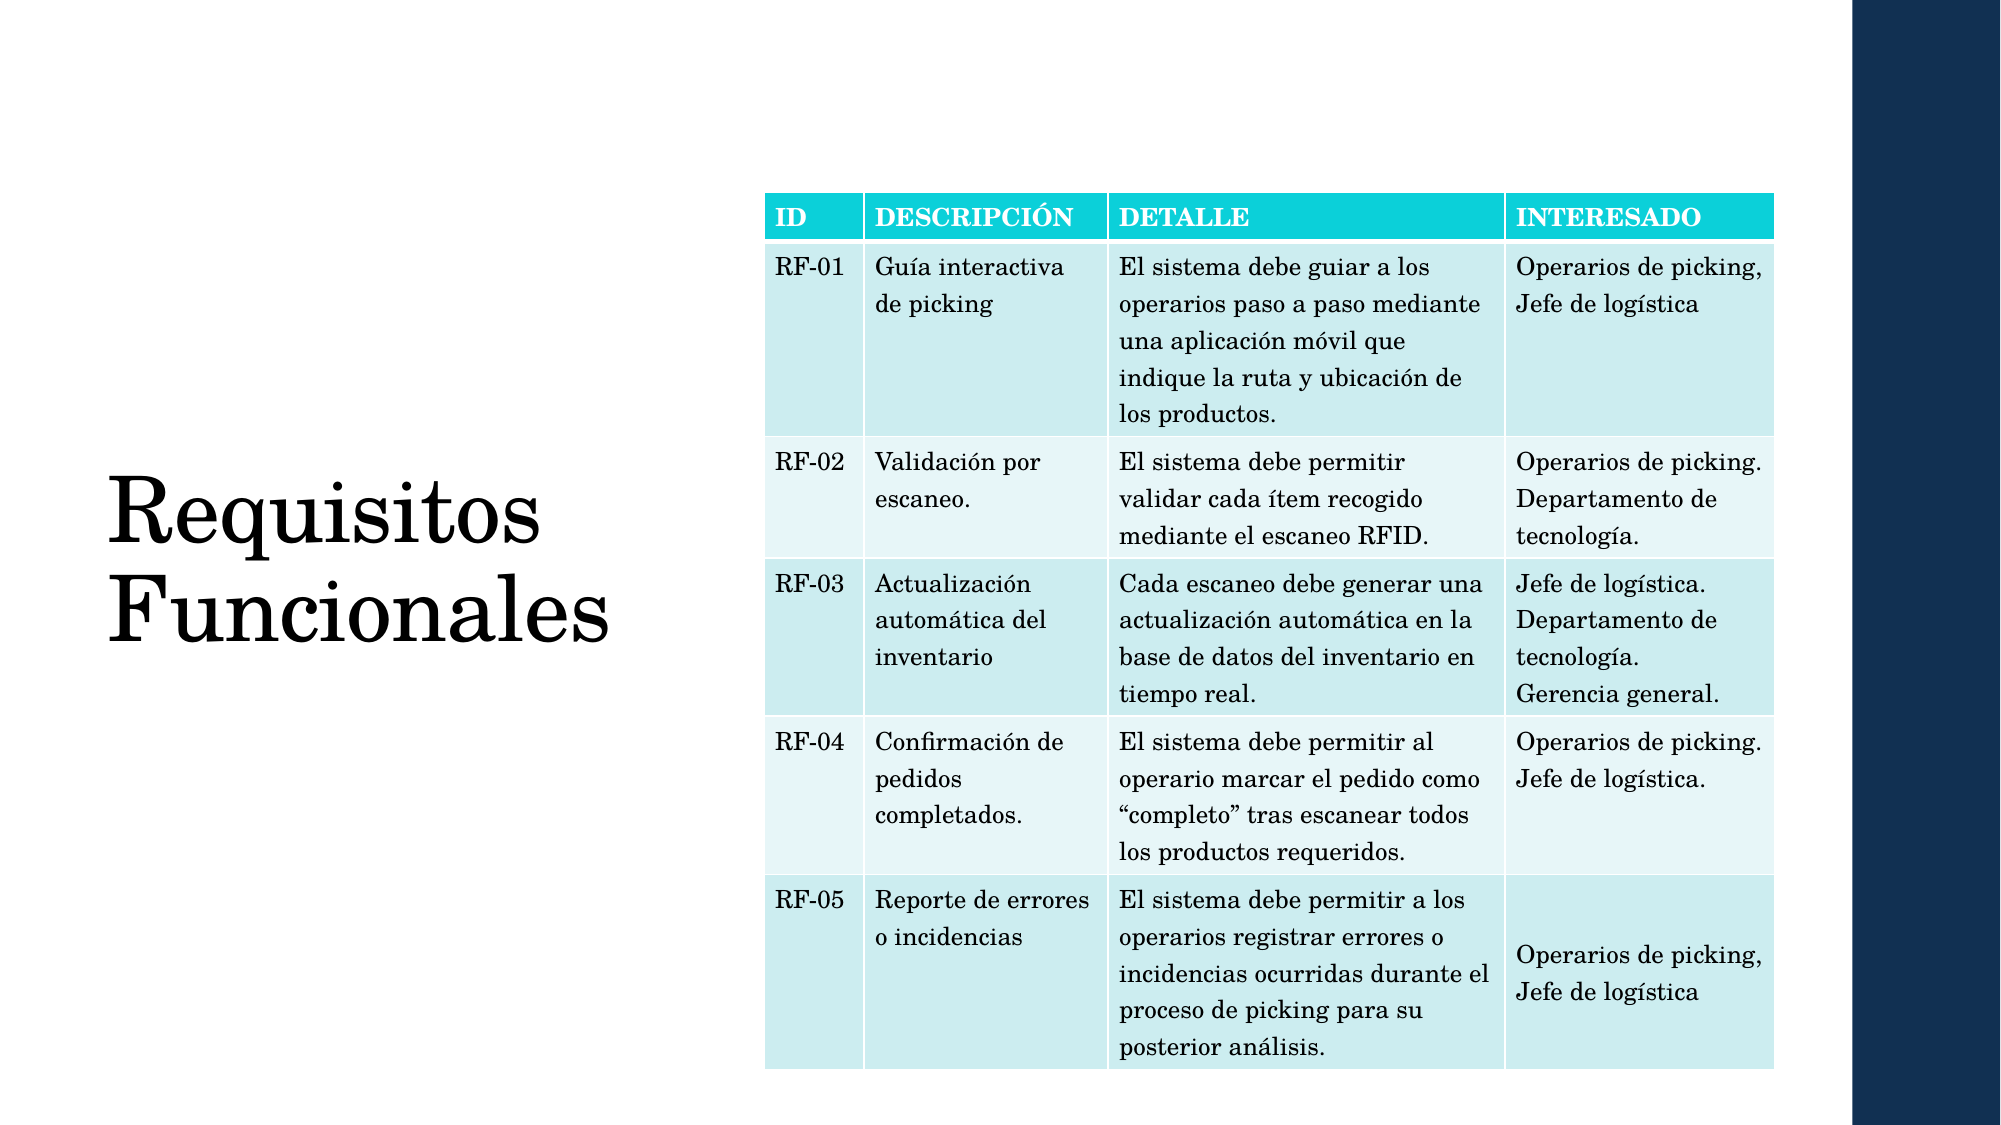

# Requisitos Funcionales
| ID | DESCRIPCIÓN | DETALLE | INTERESADO |
| --- | --- | --- | --- |
| RF-01 | Guía interactiva de picking | El sistema debe guiar a los operarios paso a paso mediante una aplicación móvil que indique la ruta y ubicación de los productos. | Operarios de picking, Jefe de logística |
| RF-02 | Validación por escaneo. | El sistema debe permitir validar cada ítem recogido mediante el escaneo RFID. | Operarios de picking. Departamento de tecnología. |
| RF-03 | Actualización automática del inventario | Cada escaneo debe generar una actualización automática en la base de datos del inventario en tiempo real. | Jefe de logística. Departamento de tecnología. Gerencia general. |
| RF-04 | Confirmación de pedidos completados. | El sistema debe permitir al operario marcar el pedido como “completo” tras escanear todos los productos requeridos. | Operarios de picking. Jefe de logística. |
| RF-05 | Reporte de errores o incidencias | El sistema debe permitir a los operarios registrar errores o incidencias ocurridas durante el proceso de picking para su posterior análisis. | Operarios de picking, Jefe de logística |